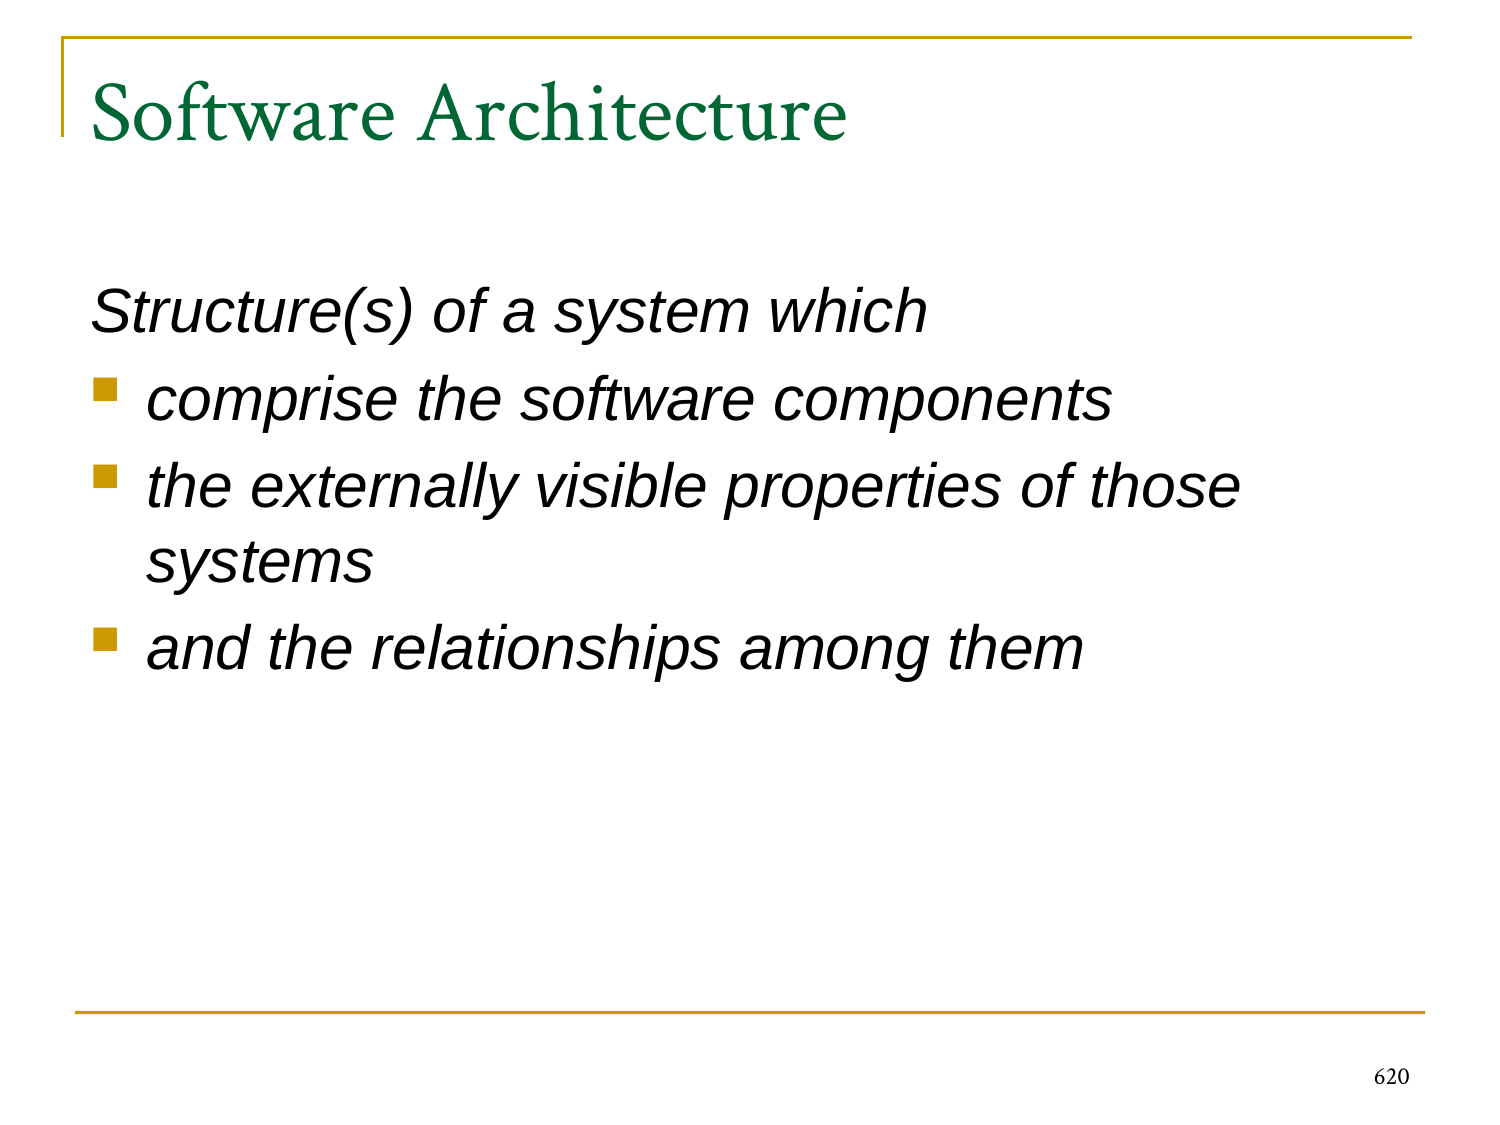

# Software Architecture
Structure(s) of a system which
comprise the software components
the externally visible properties of those systems
and the relationships among them

620